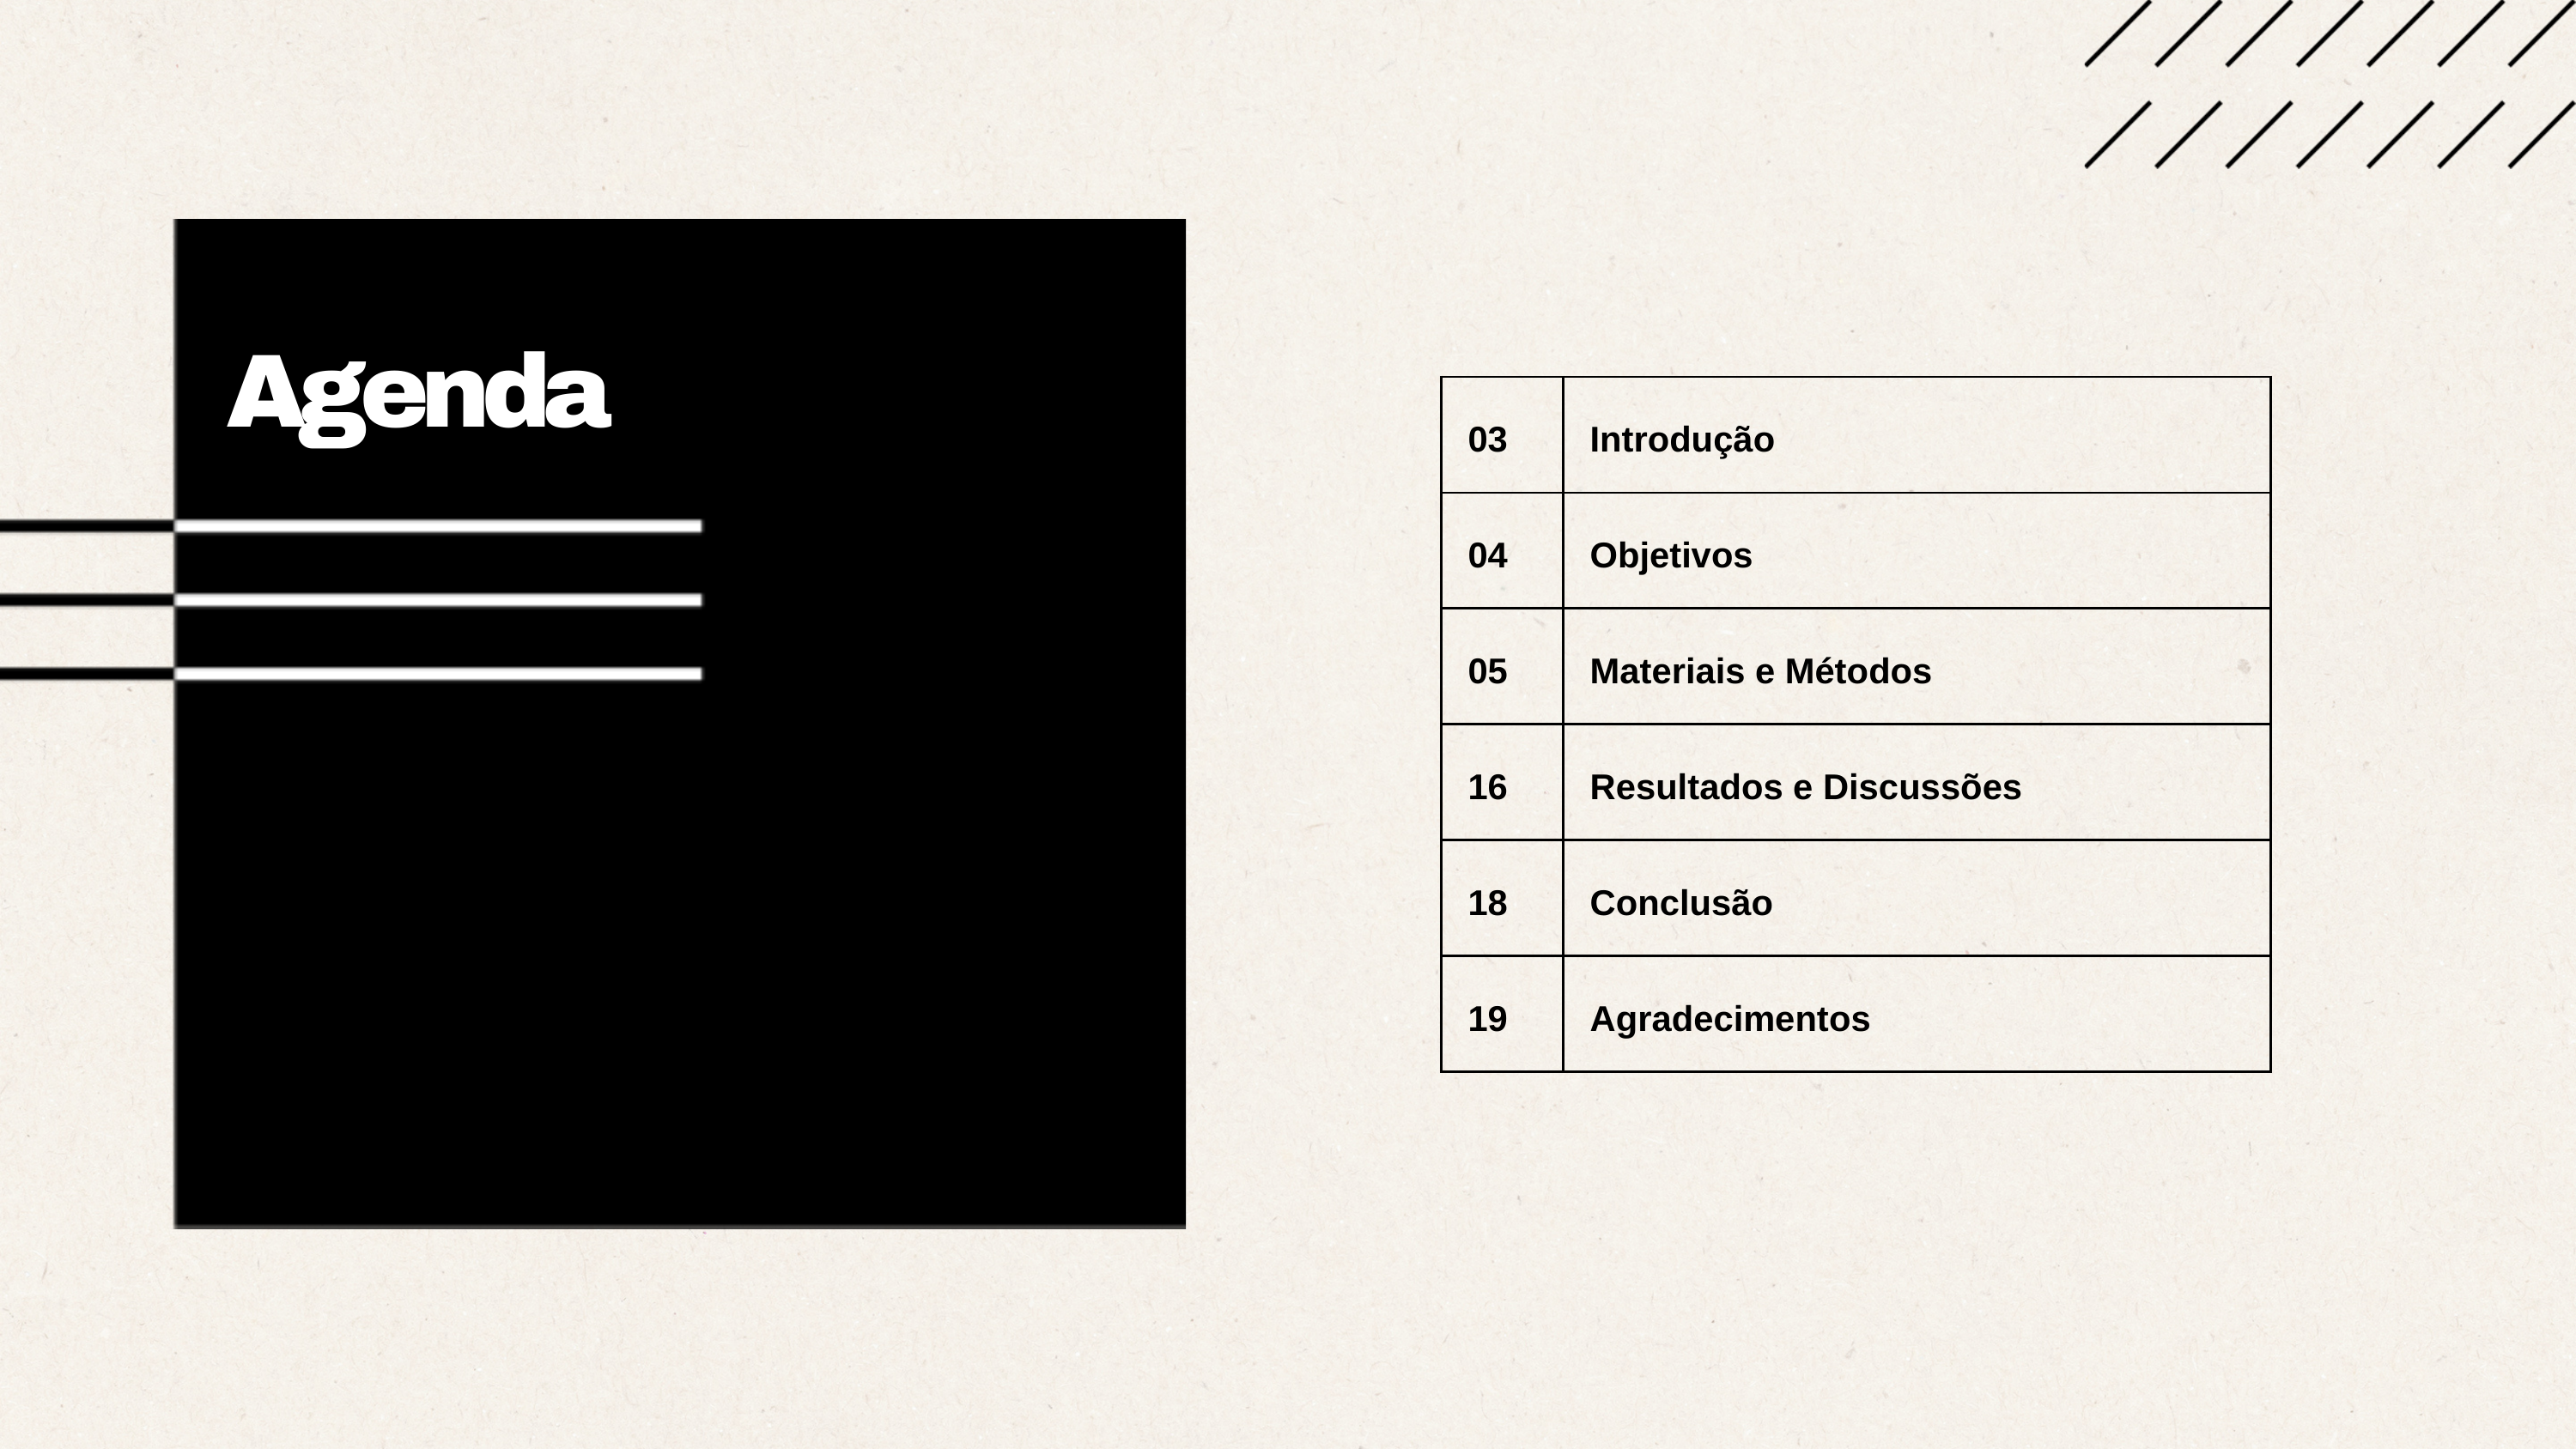

Agenda
| 03 | Introdução |
| --- | --- |
| 04 | Objetivos |
| 05 | Materiais e Métodos |
| 16 | Resultados e Discussões |
| 18 | Conclusão |
| 19 | Agradecimentos |